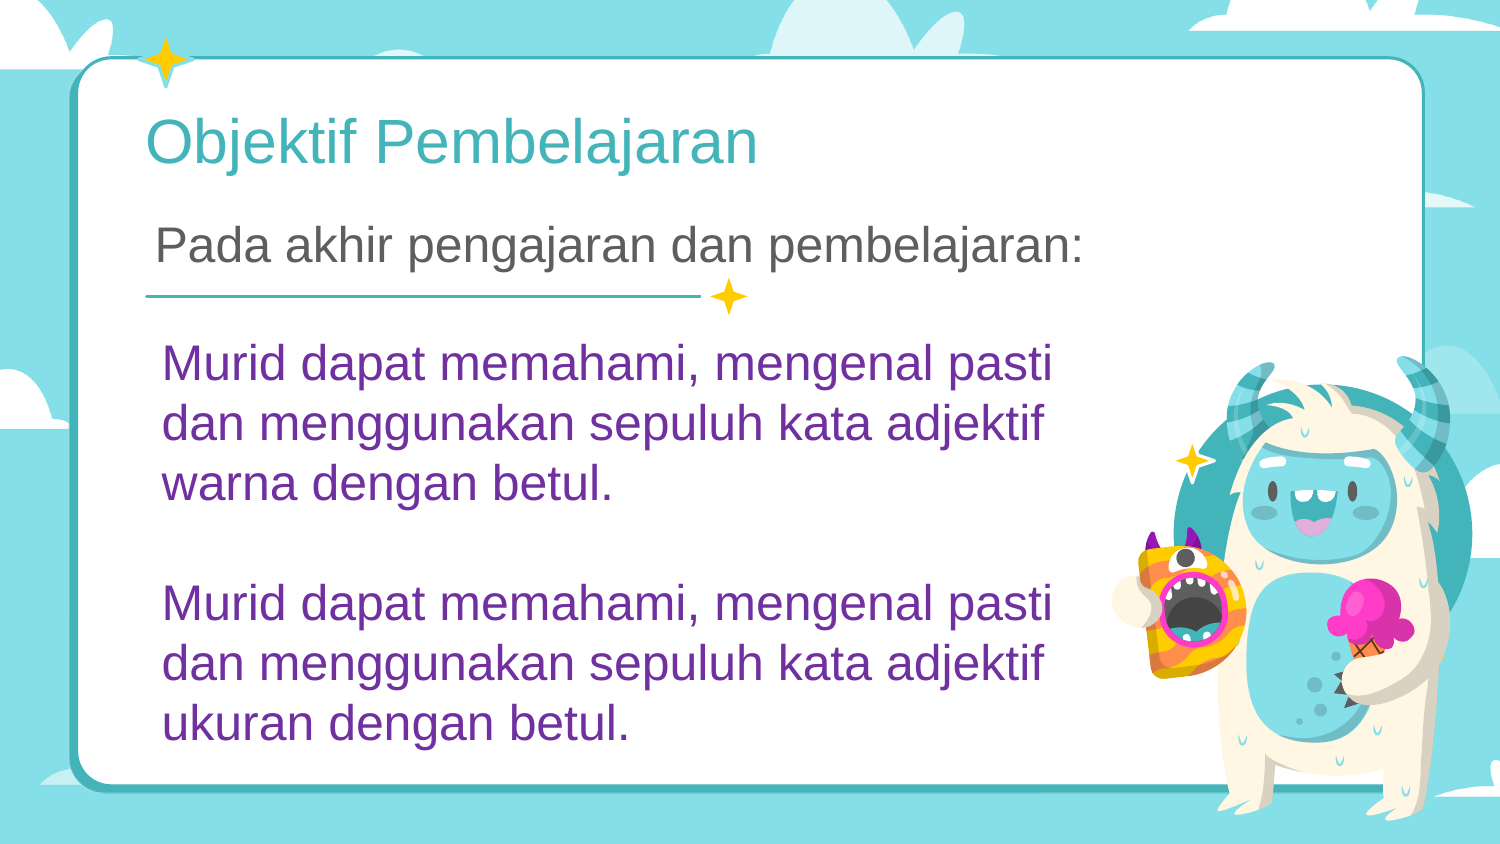

# Objektif Pembelajaran
Pada akhir pengajaran dan pembelajaran:

Murid dapat memahami, mengenal pasti  dan menggunakan sepuluh kata adjektif warna dengan betul.

Murid dapat memahami, mengenal pasti  dan menggunakan sepuluh kata adjektif ukuran dengan betul.